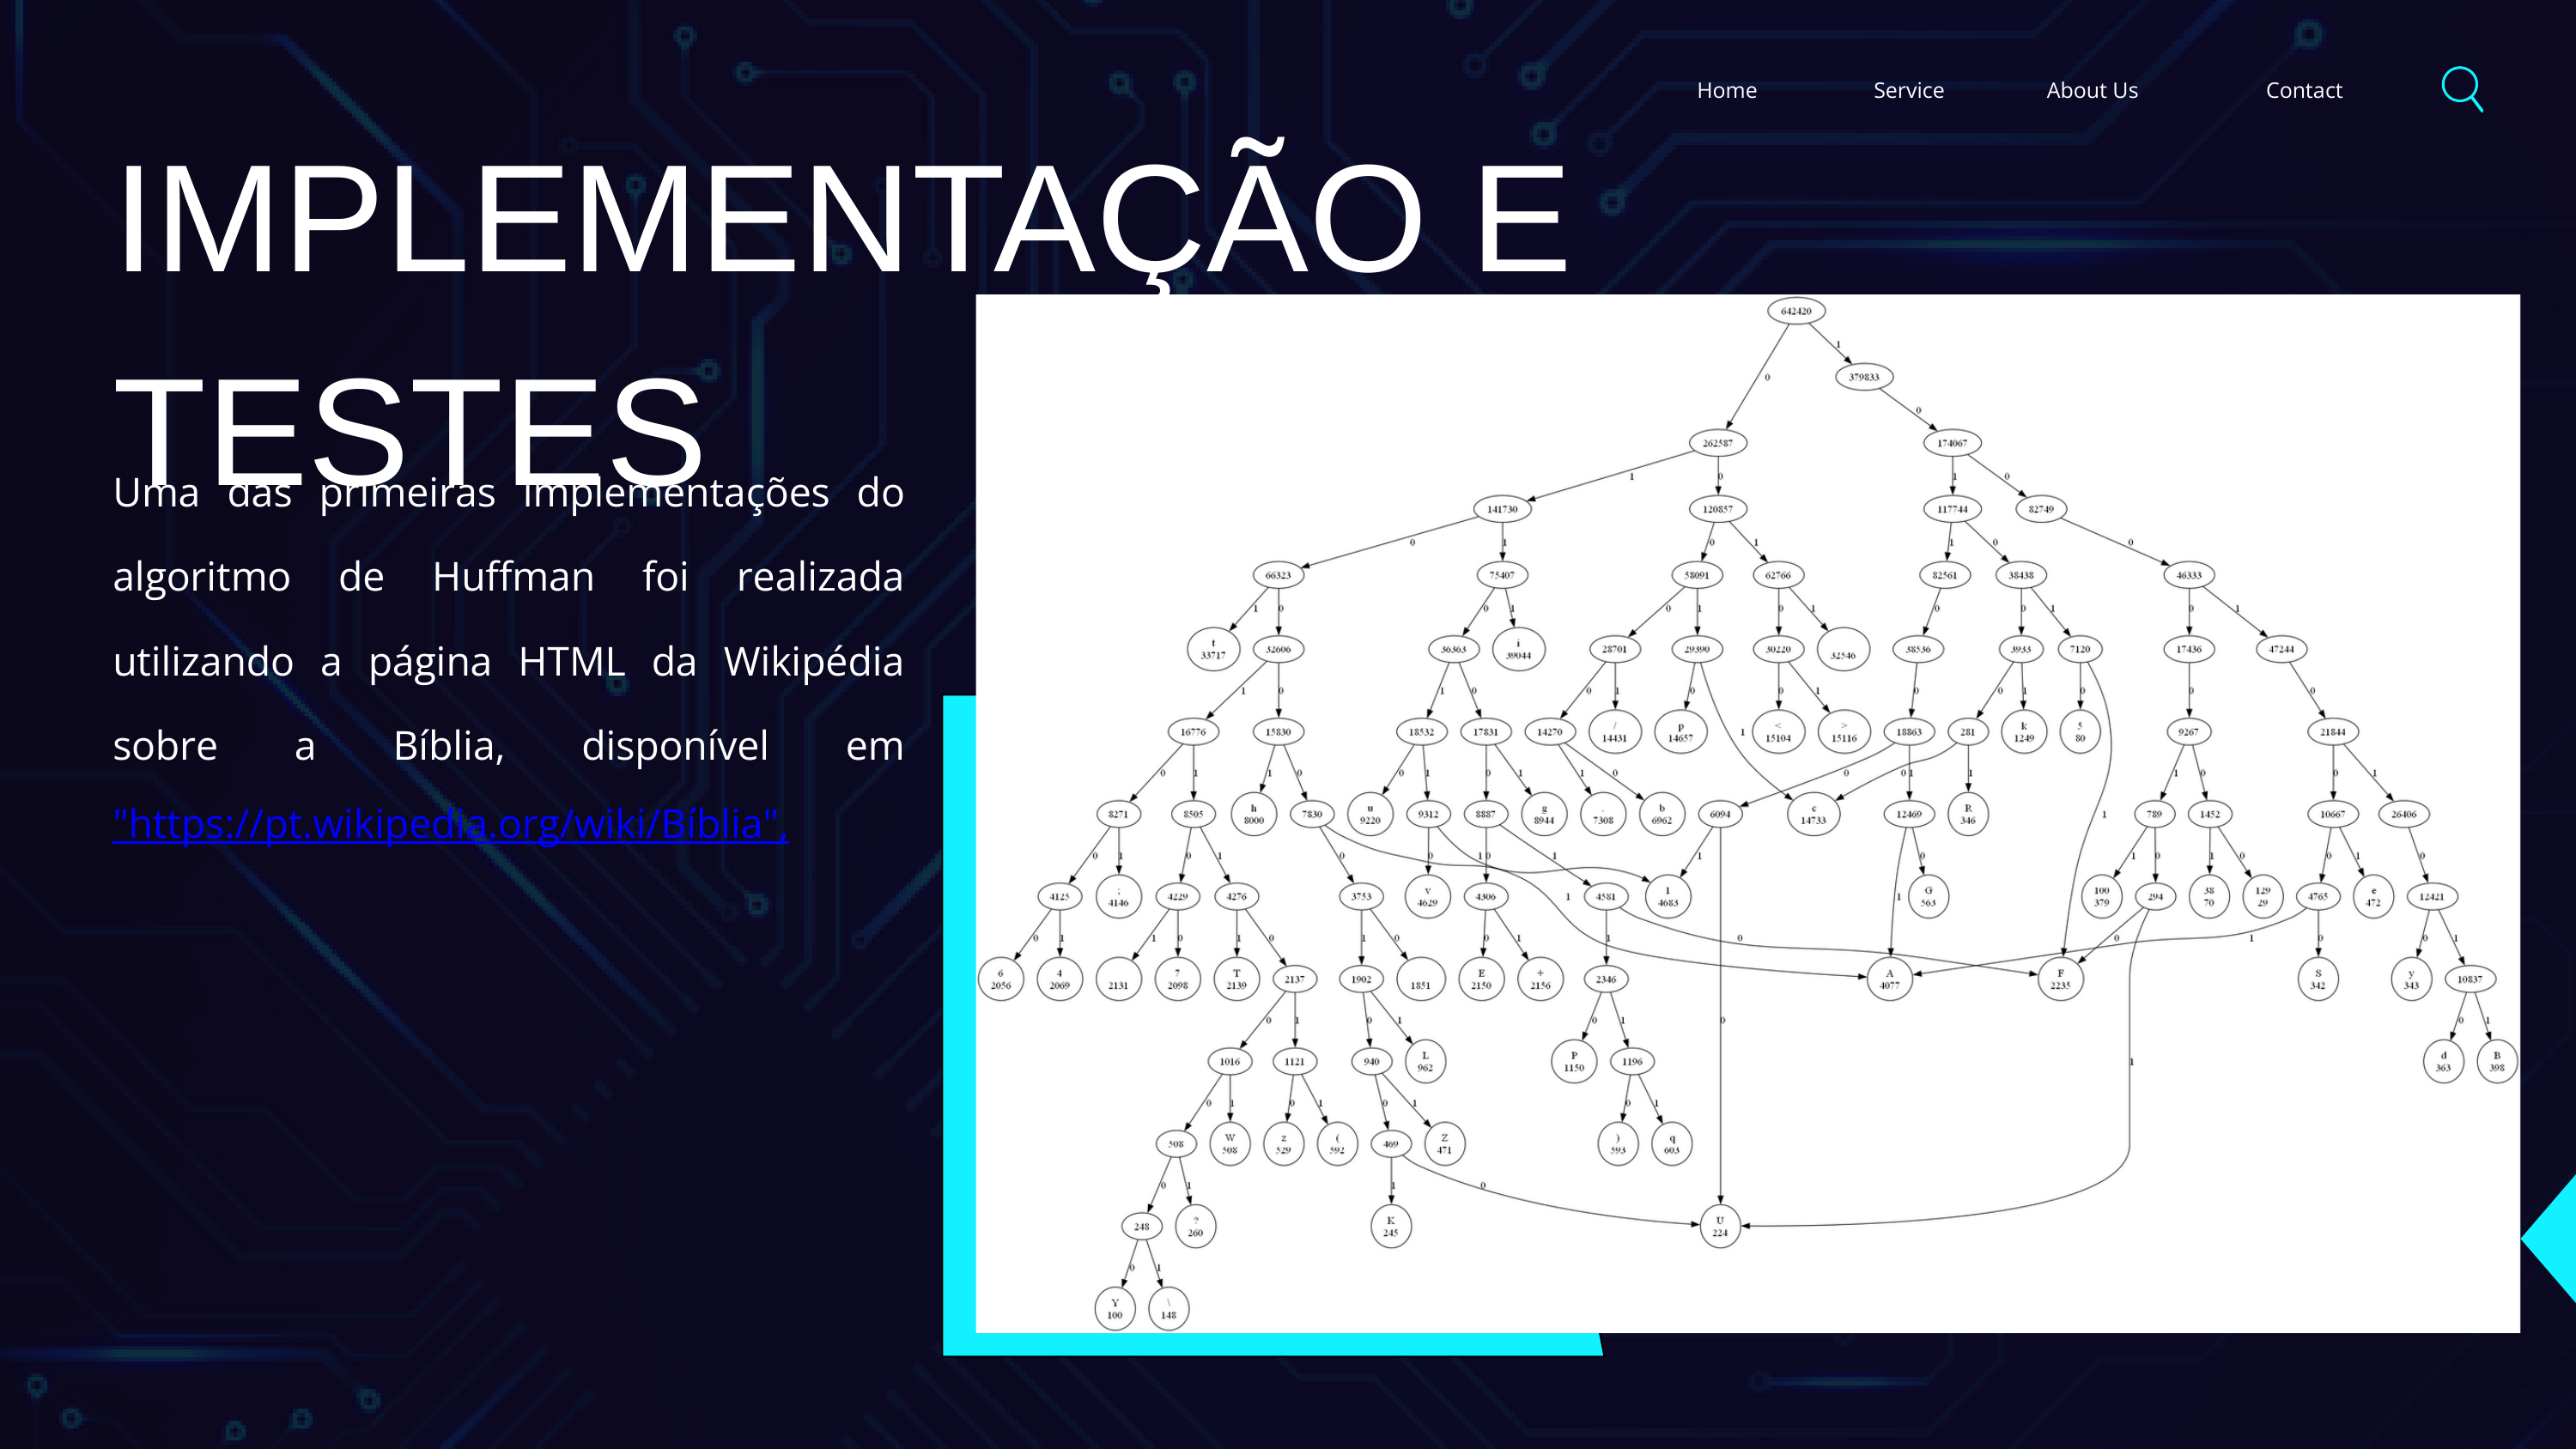

Home
Service
About Us
Contact
IMPLEMENTAÇÃO E TESTES

Uma das primeiras implementações do algoritmo de Huffman foi realizada utilizando a página HTML da Wikipédia sobre a Bíblia, disponível em "https://pt.wikipedia.org/wiki/Bíblia",